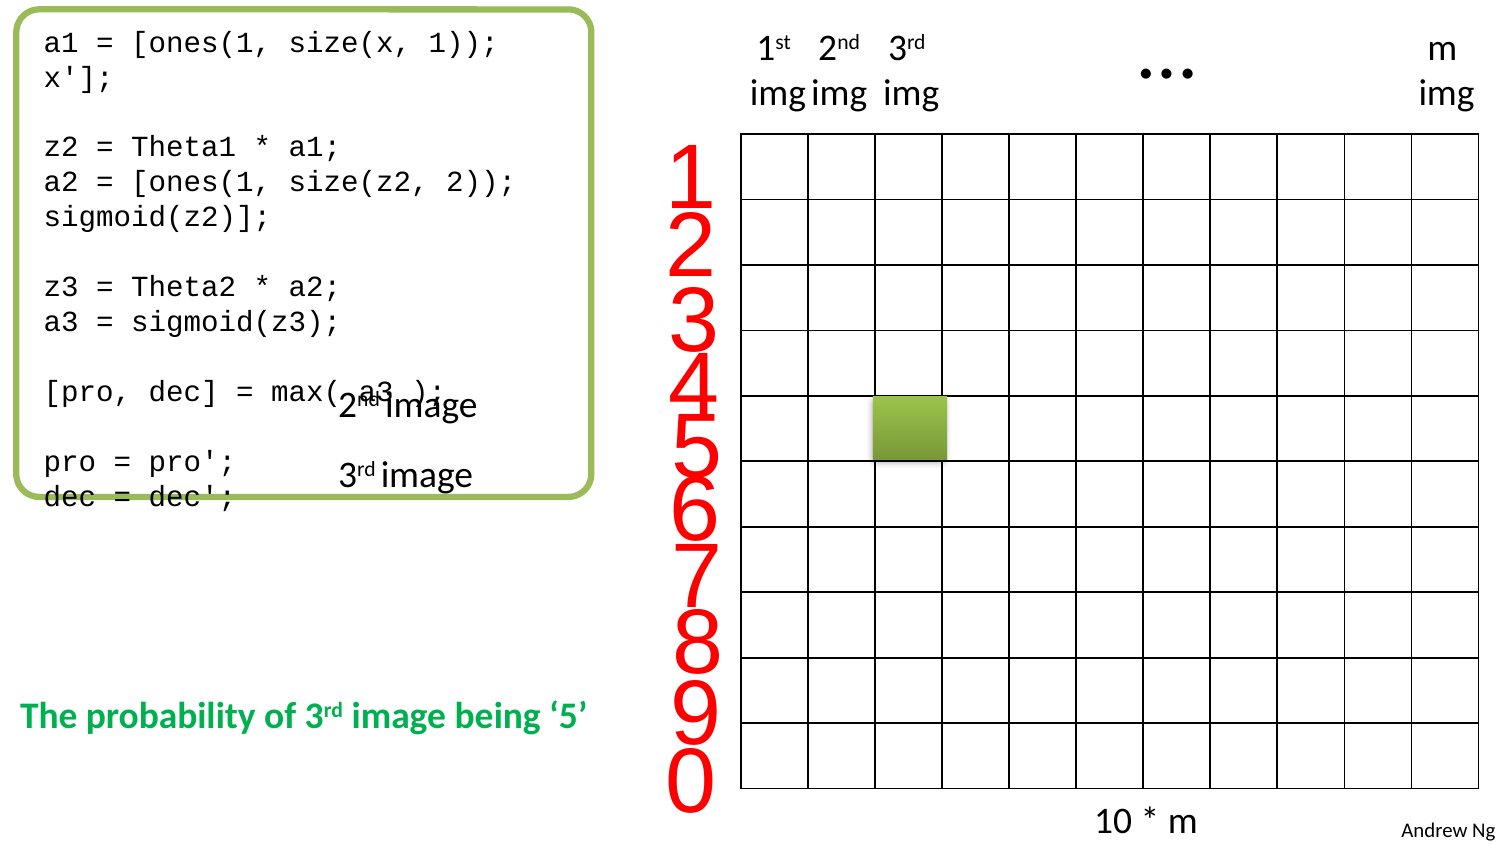

…

1st
img
3rd
img
m
img
a1 = [ones(1, size(x, 1)); x'];

z2 = Theta1 * a1;
a2 = [ones(1, size(z2, 2)); sigmoid(z2)];

z3 = Theta2 * a2;
a3 = sigmoid(z3);

[pro, dec] = max( a3 );

pro = pro';
dec = dec';
2nd
img
1
|  |  |  |  |  |  |  |  |  |  |  |
| --- | --- | --- | --- | --- | --- | --- | --- | --- | --- | --- |
|  |  |  |  |  |  |  |  |  |  |  |
|  |  |  |  |  |  |  |  |  |  |  |
|  |  |  |  |  |  |  |  |  |  |  |
|  |  |  |  |  |  |  |  |  |  |  |
|  |  |  |  |  |  |  |  |  |  |  |
|  |  |  |  |  |  |  |  |  |  |  |
|  |  |  |  |  |  |  |  |  |  |  |
|  |  |  |  |  |  |  |  |  |  |  |
|  |  |  |  |  |  |  |  |  |  |  |
2
3
4
2nd image
5

6
3rd image
7
8
9
The probability of 3rd image being ‘5’
0
10 * m